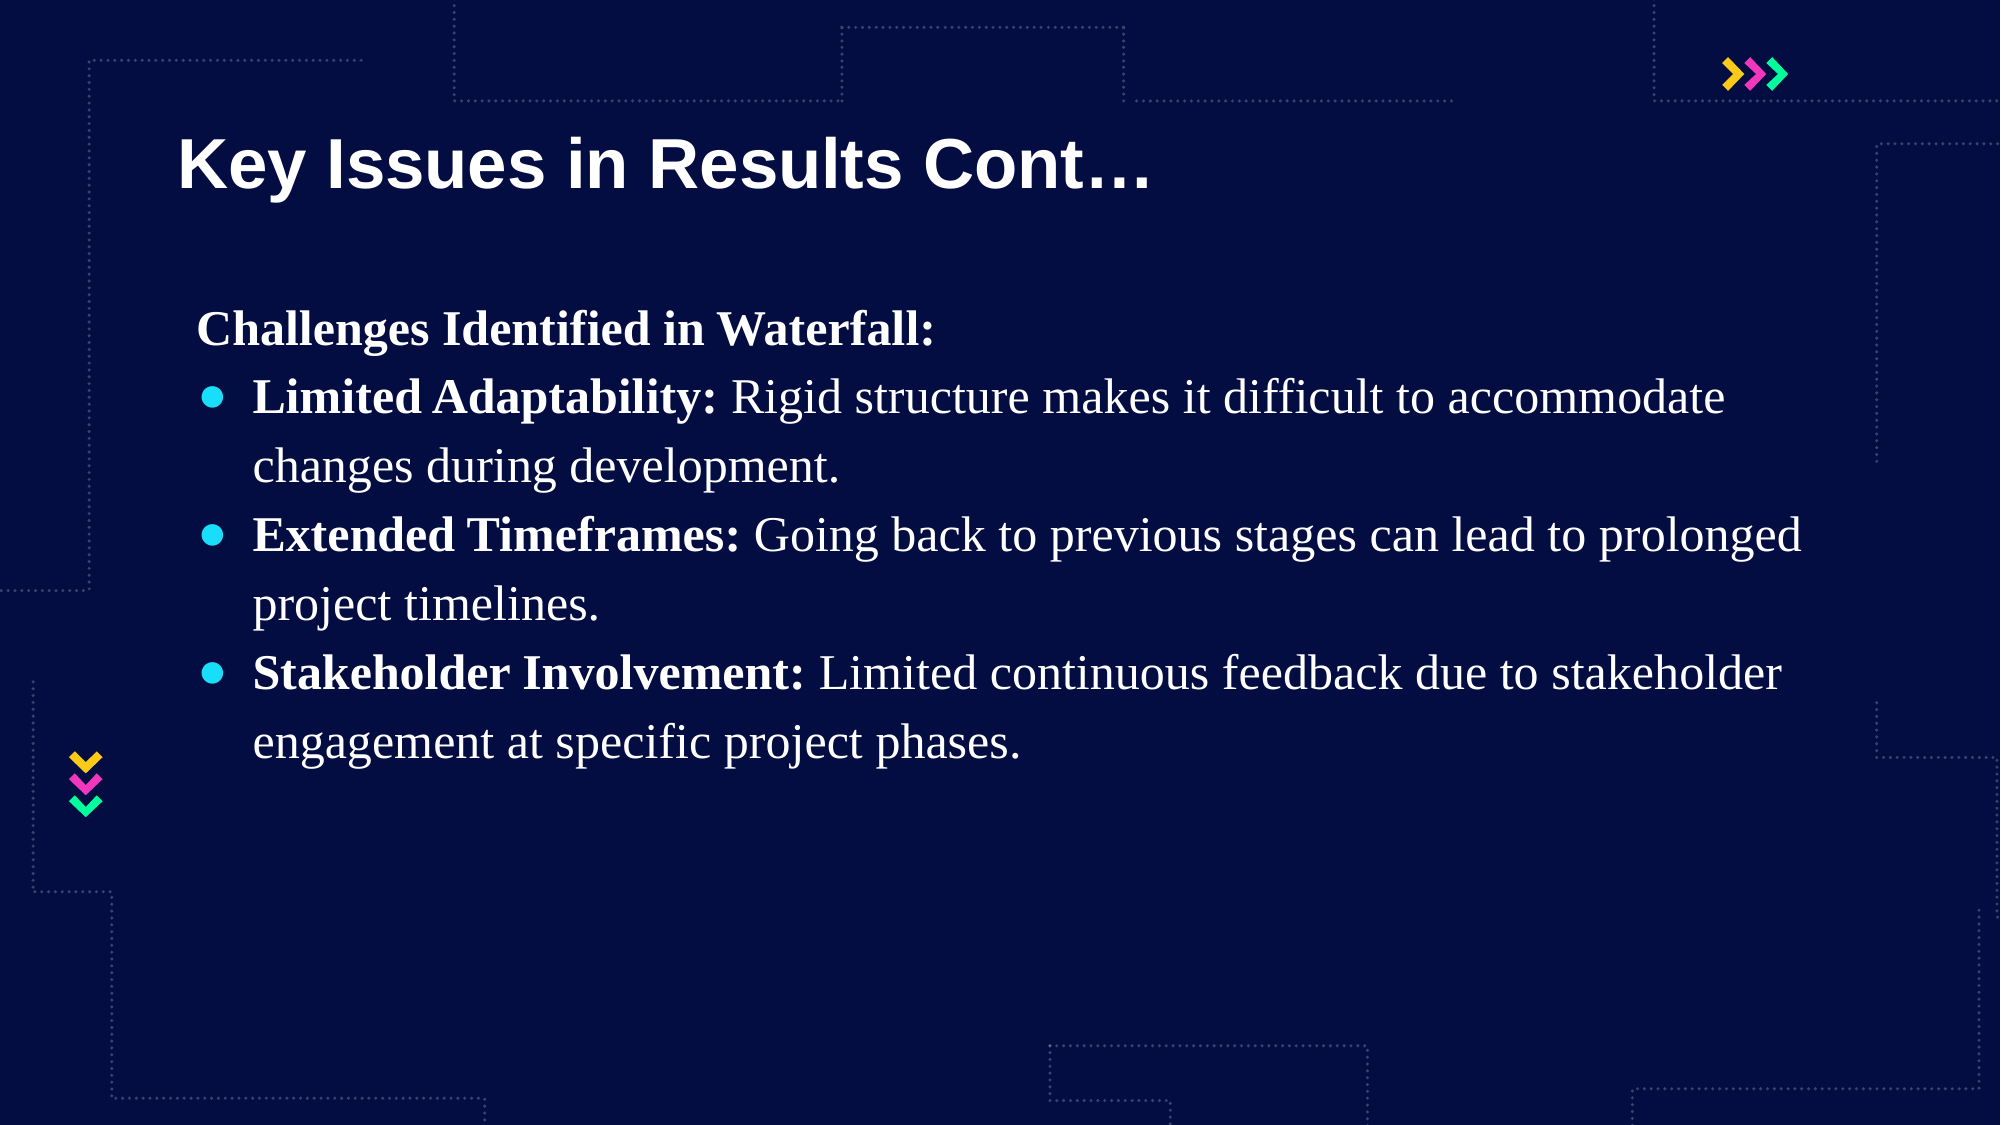

# Key Issues in Results Cont…
Challenges Identified in Waterfall:
Limited Adaptability: Rigid structure makes it difficult to accommodate changes during development.
Extended Timeframes: Going back to previous stages can lead to prolonged project timelines.
Stakeholder Involvement: Limited continuous feedback due to stakeholder engagement at specific project phases.